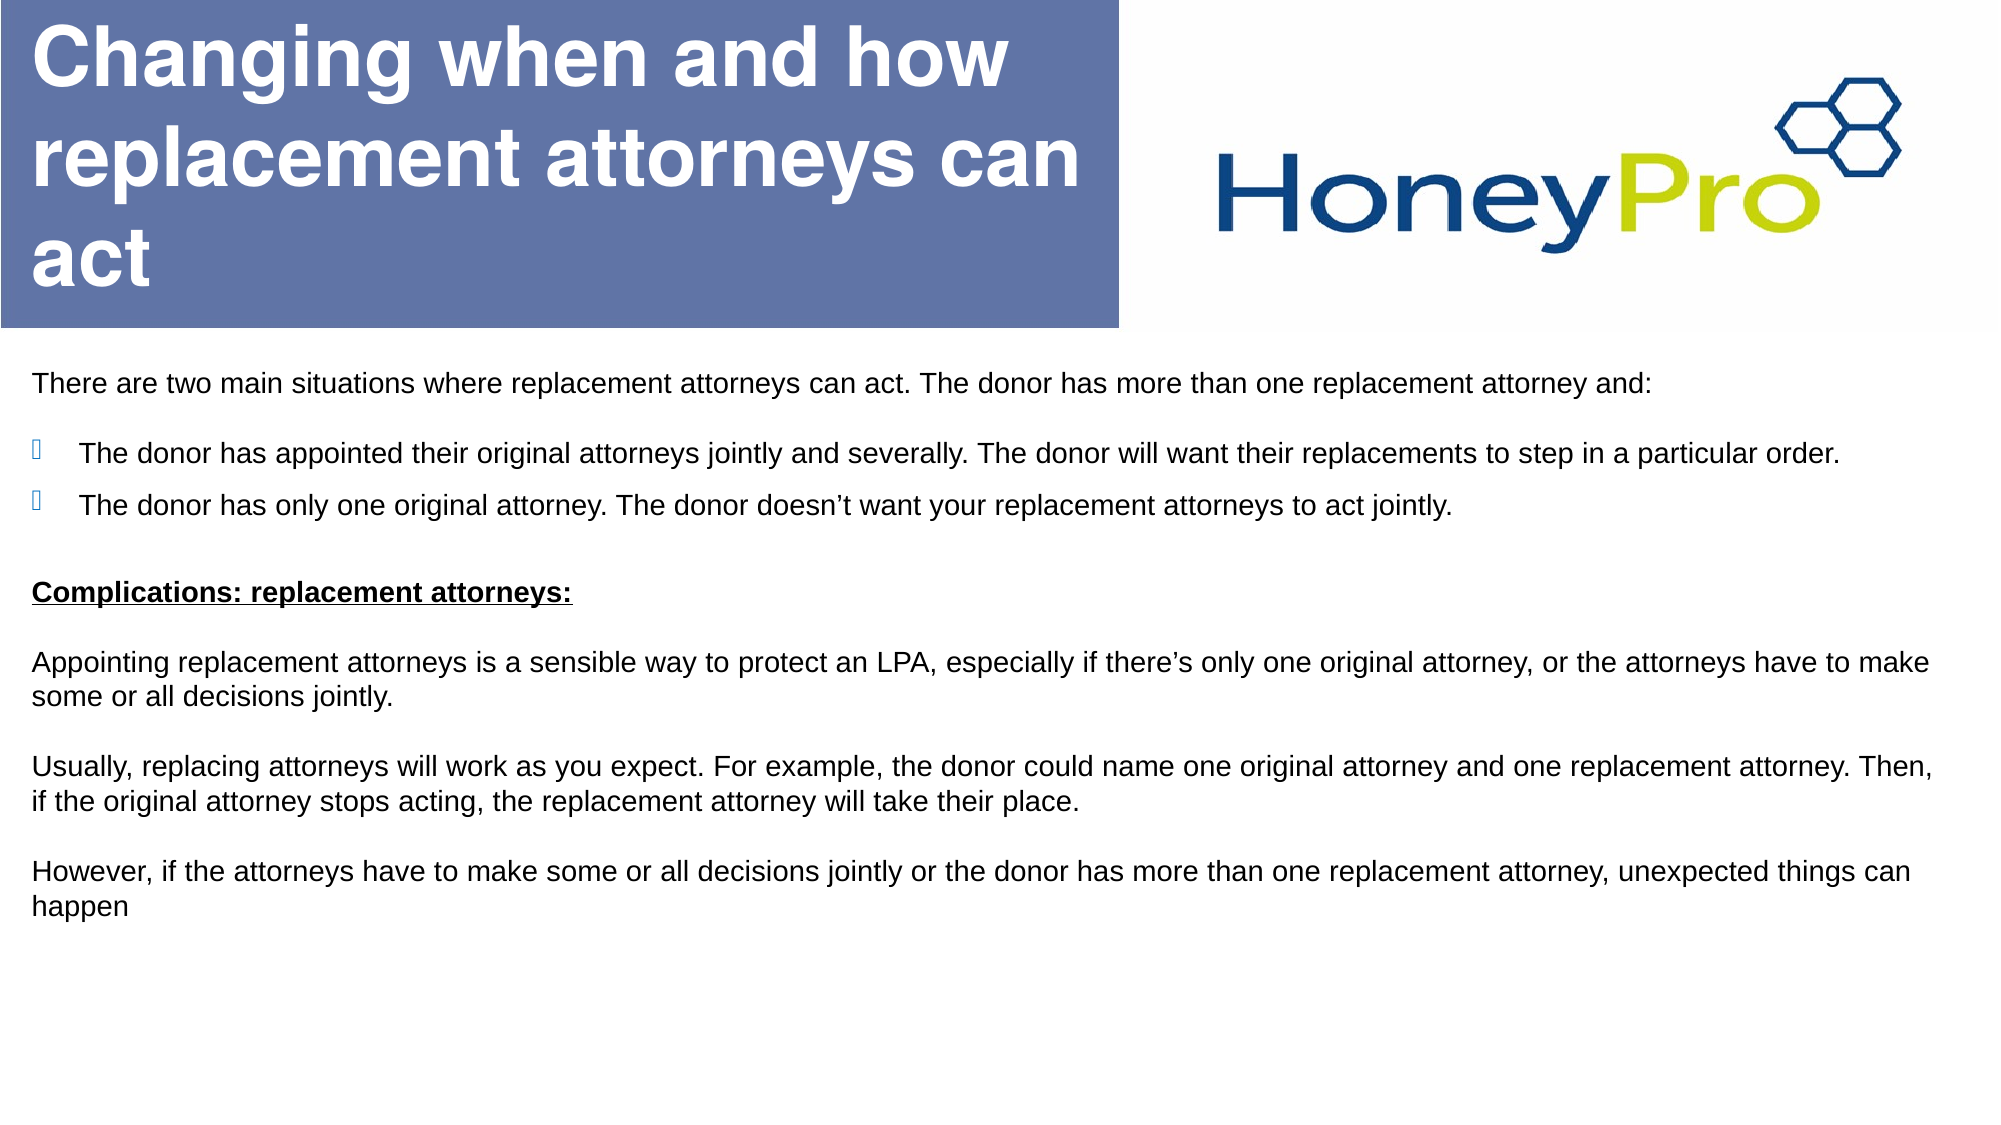

# Changing when and how replacement attorneys can act
There are two main situations where replacement attorneys can act. The donor has more than one replacement attorney and:

The donor has appointed their original attorneys jointly and severally. The donor will want their replacements to step in a particular order.
The donor has only one original attorney. The donor doesn’t want your replacement attorneys to act jointly.

Complications: replacement attorneys:

Appointing replacement attorneys is a sensible way to protect an LPA, especially if there’s only one original attorney, or the attorneys have to make some or all decisions jointly.

Usually, replacing attorneys will work as you expect. For example, the donor could name one original attorney and one replacement attorney. Then, if the original attorney stops acting, the replacement attorney will take their place.

However, if the attorneys have to make some or all decisions jointly or the donor has more than one replacement attorney, unexpected things can happen